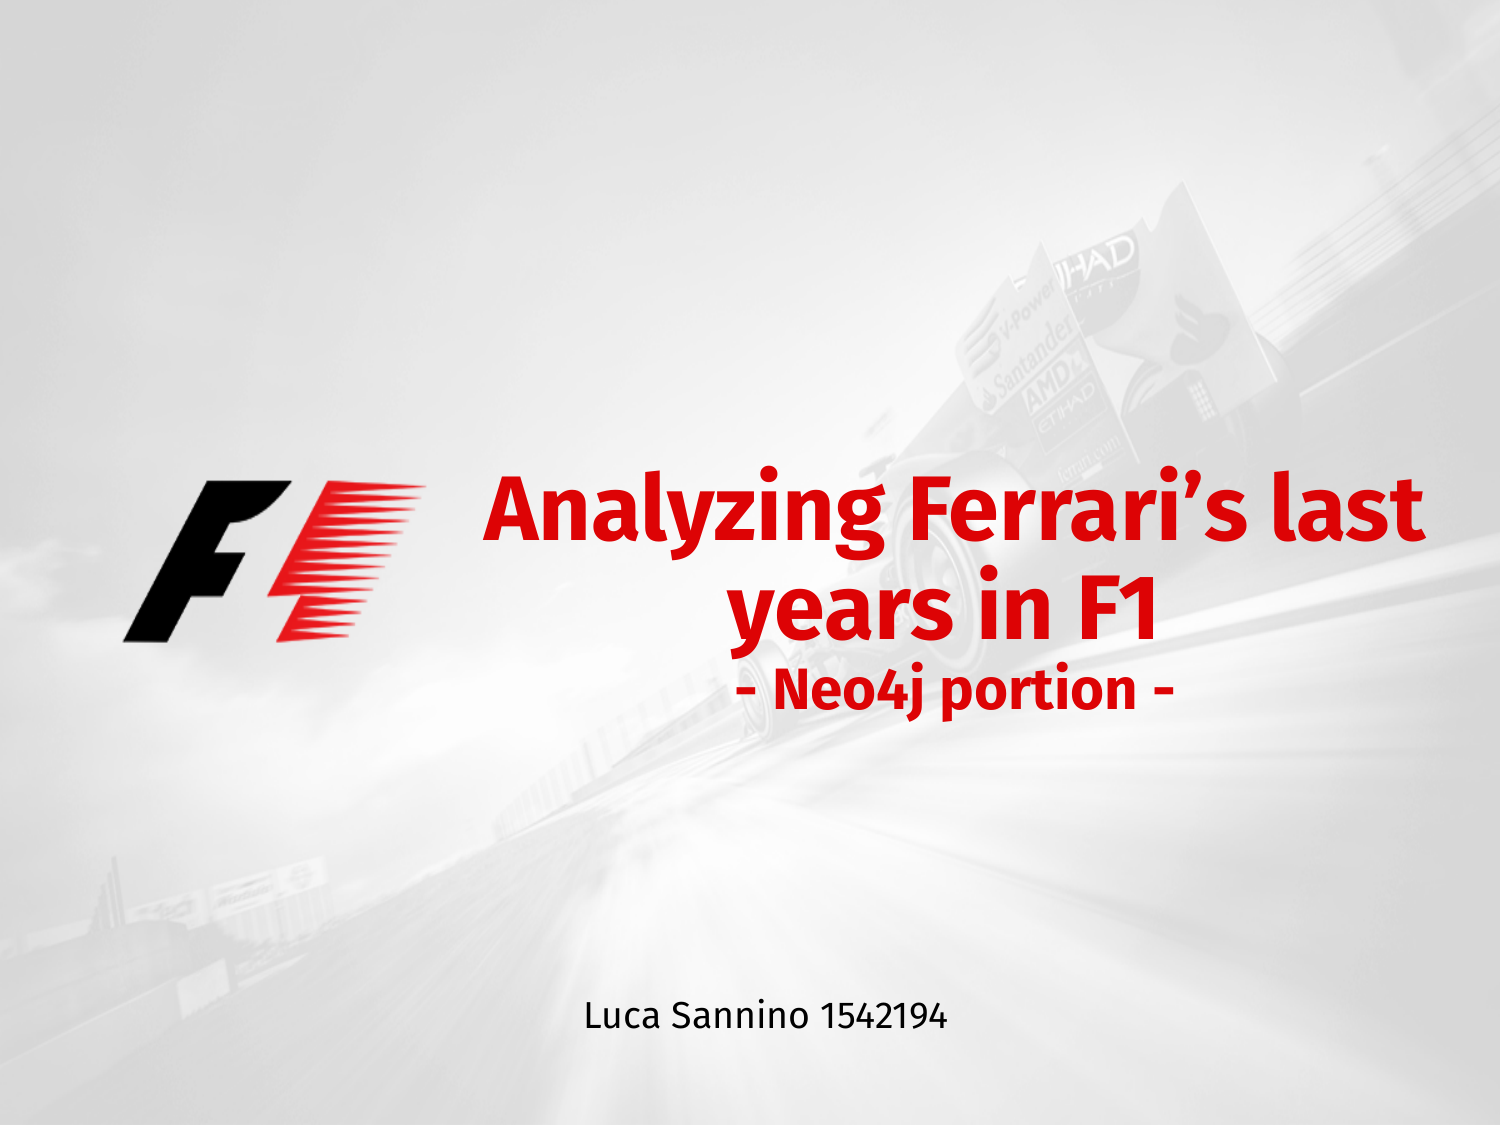

# Analyzing Ferrari’s last years in F1 - Neo4j portion -
Luca Sannino 1542194